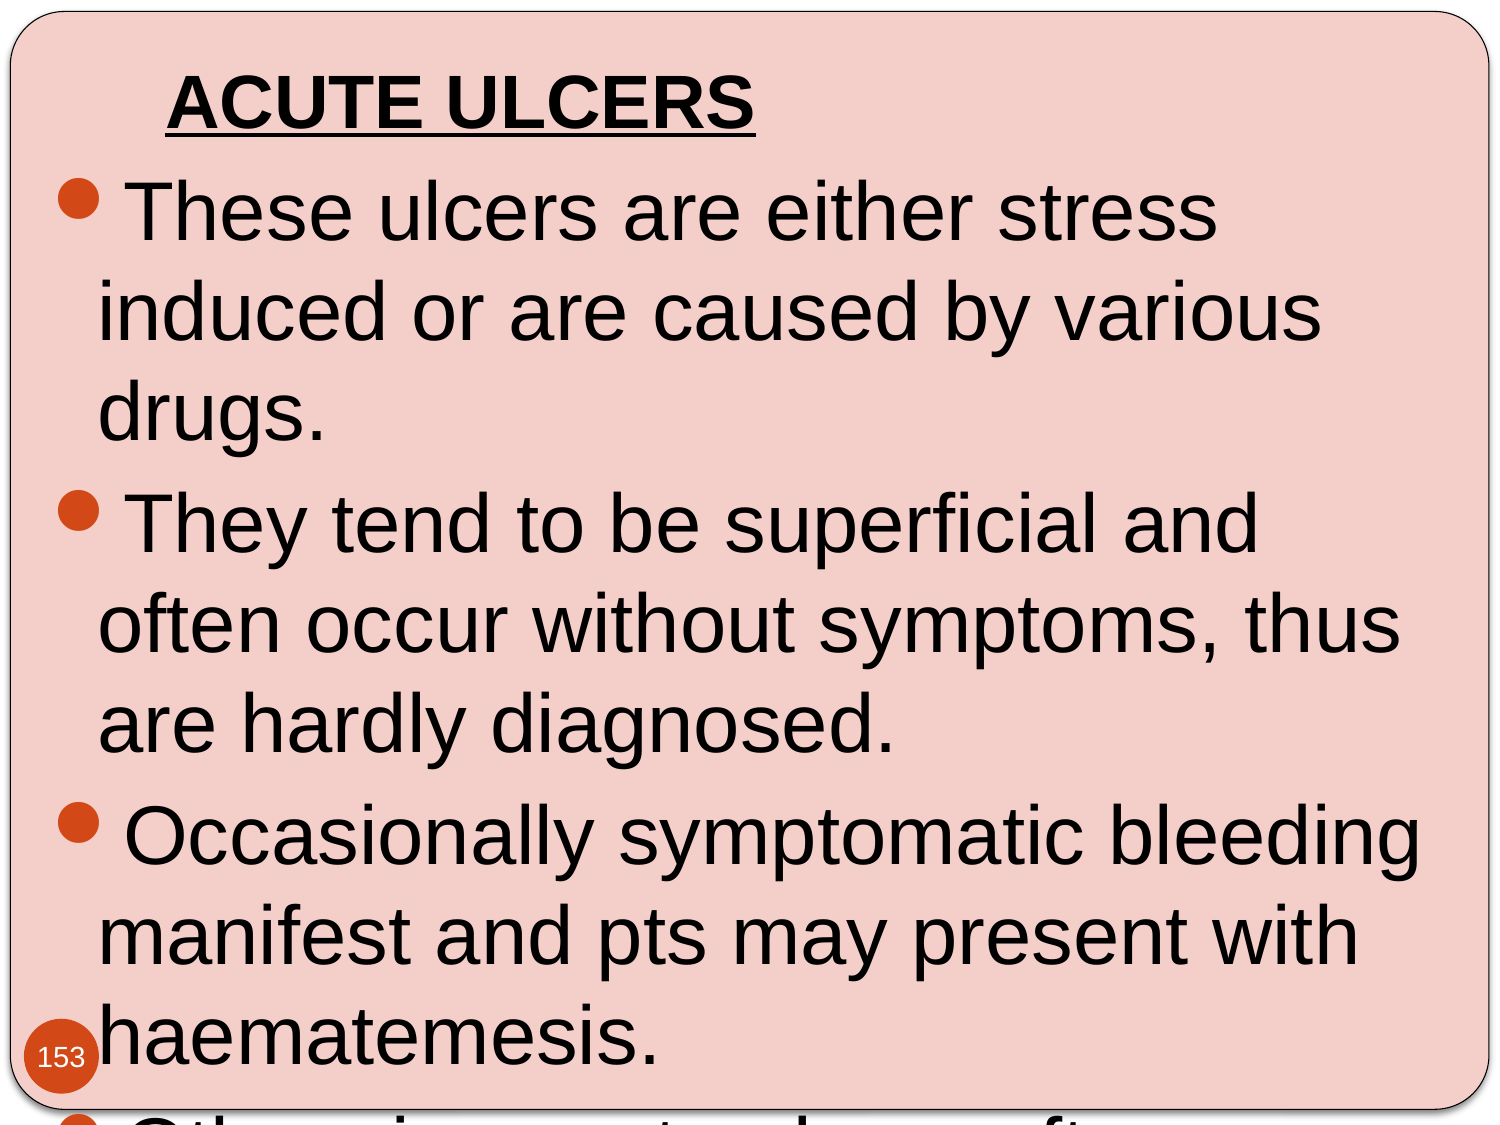

# ACUTE ULCERS
These ulcers are either stress induced or are caused by various drugs.
They tend to be superficial and often occur without symptoms, thus are hardly diagnosed.
Occasionally symptomatic bleeding manifest and pts may present with haematemesis.
Otherwise acute ulcers often go unnoticed.
153